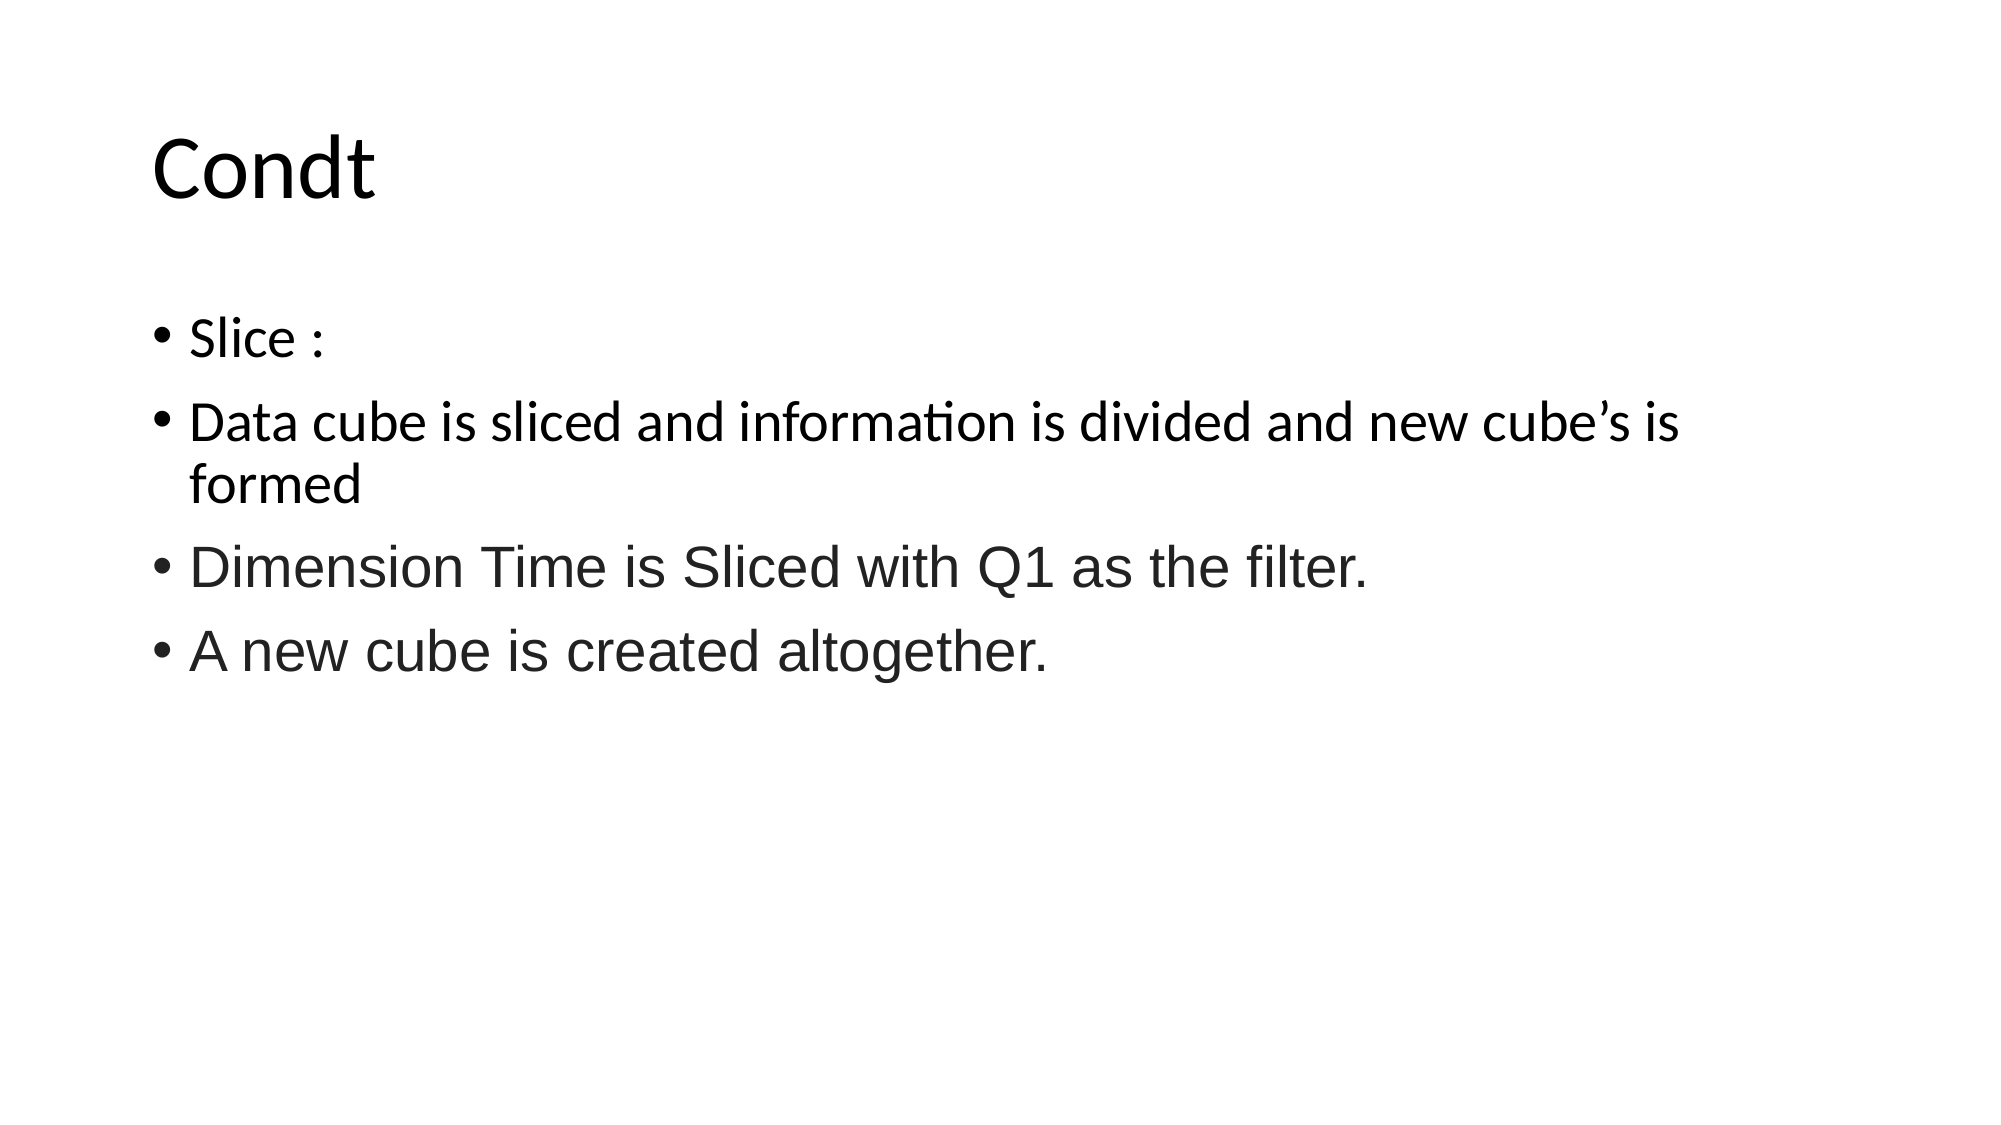

# Condt
Slice :
Data cube is sliced and information is divided and new cube’s is formed
Dimension Time is Sliced with Q1 as the filter.
A new cube is created altogether.